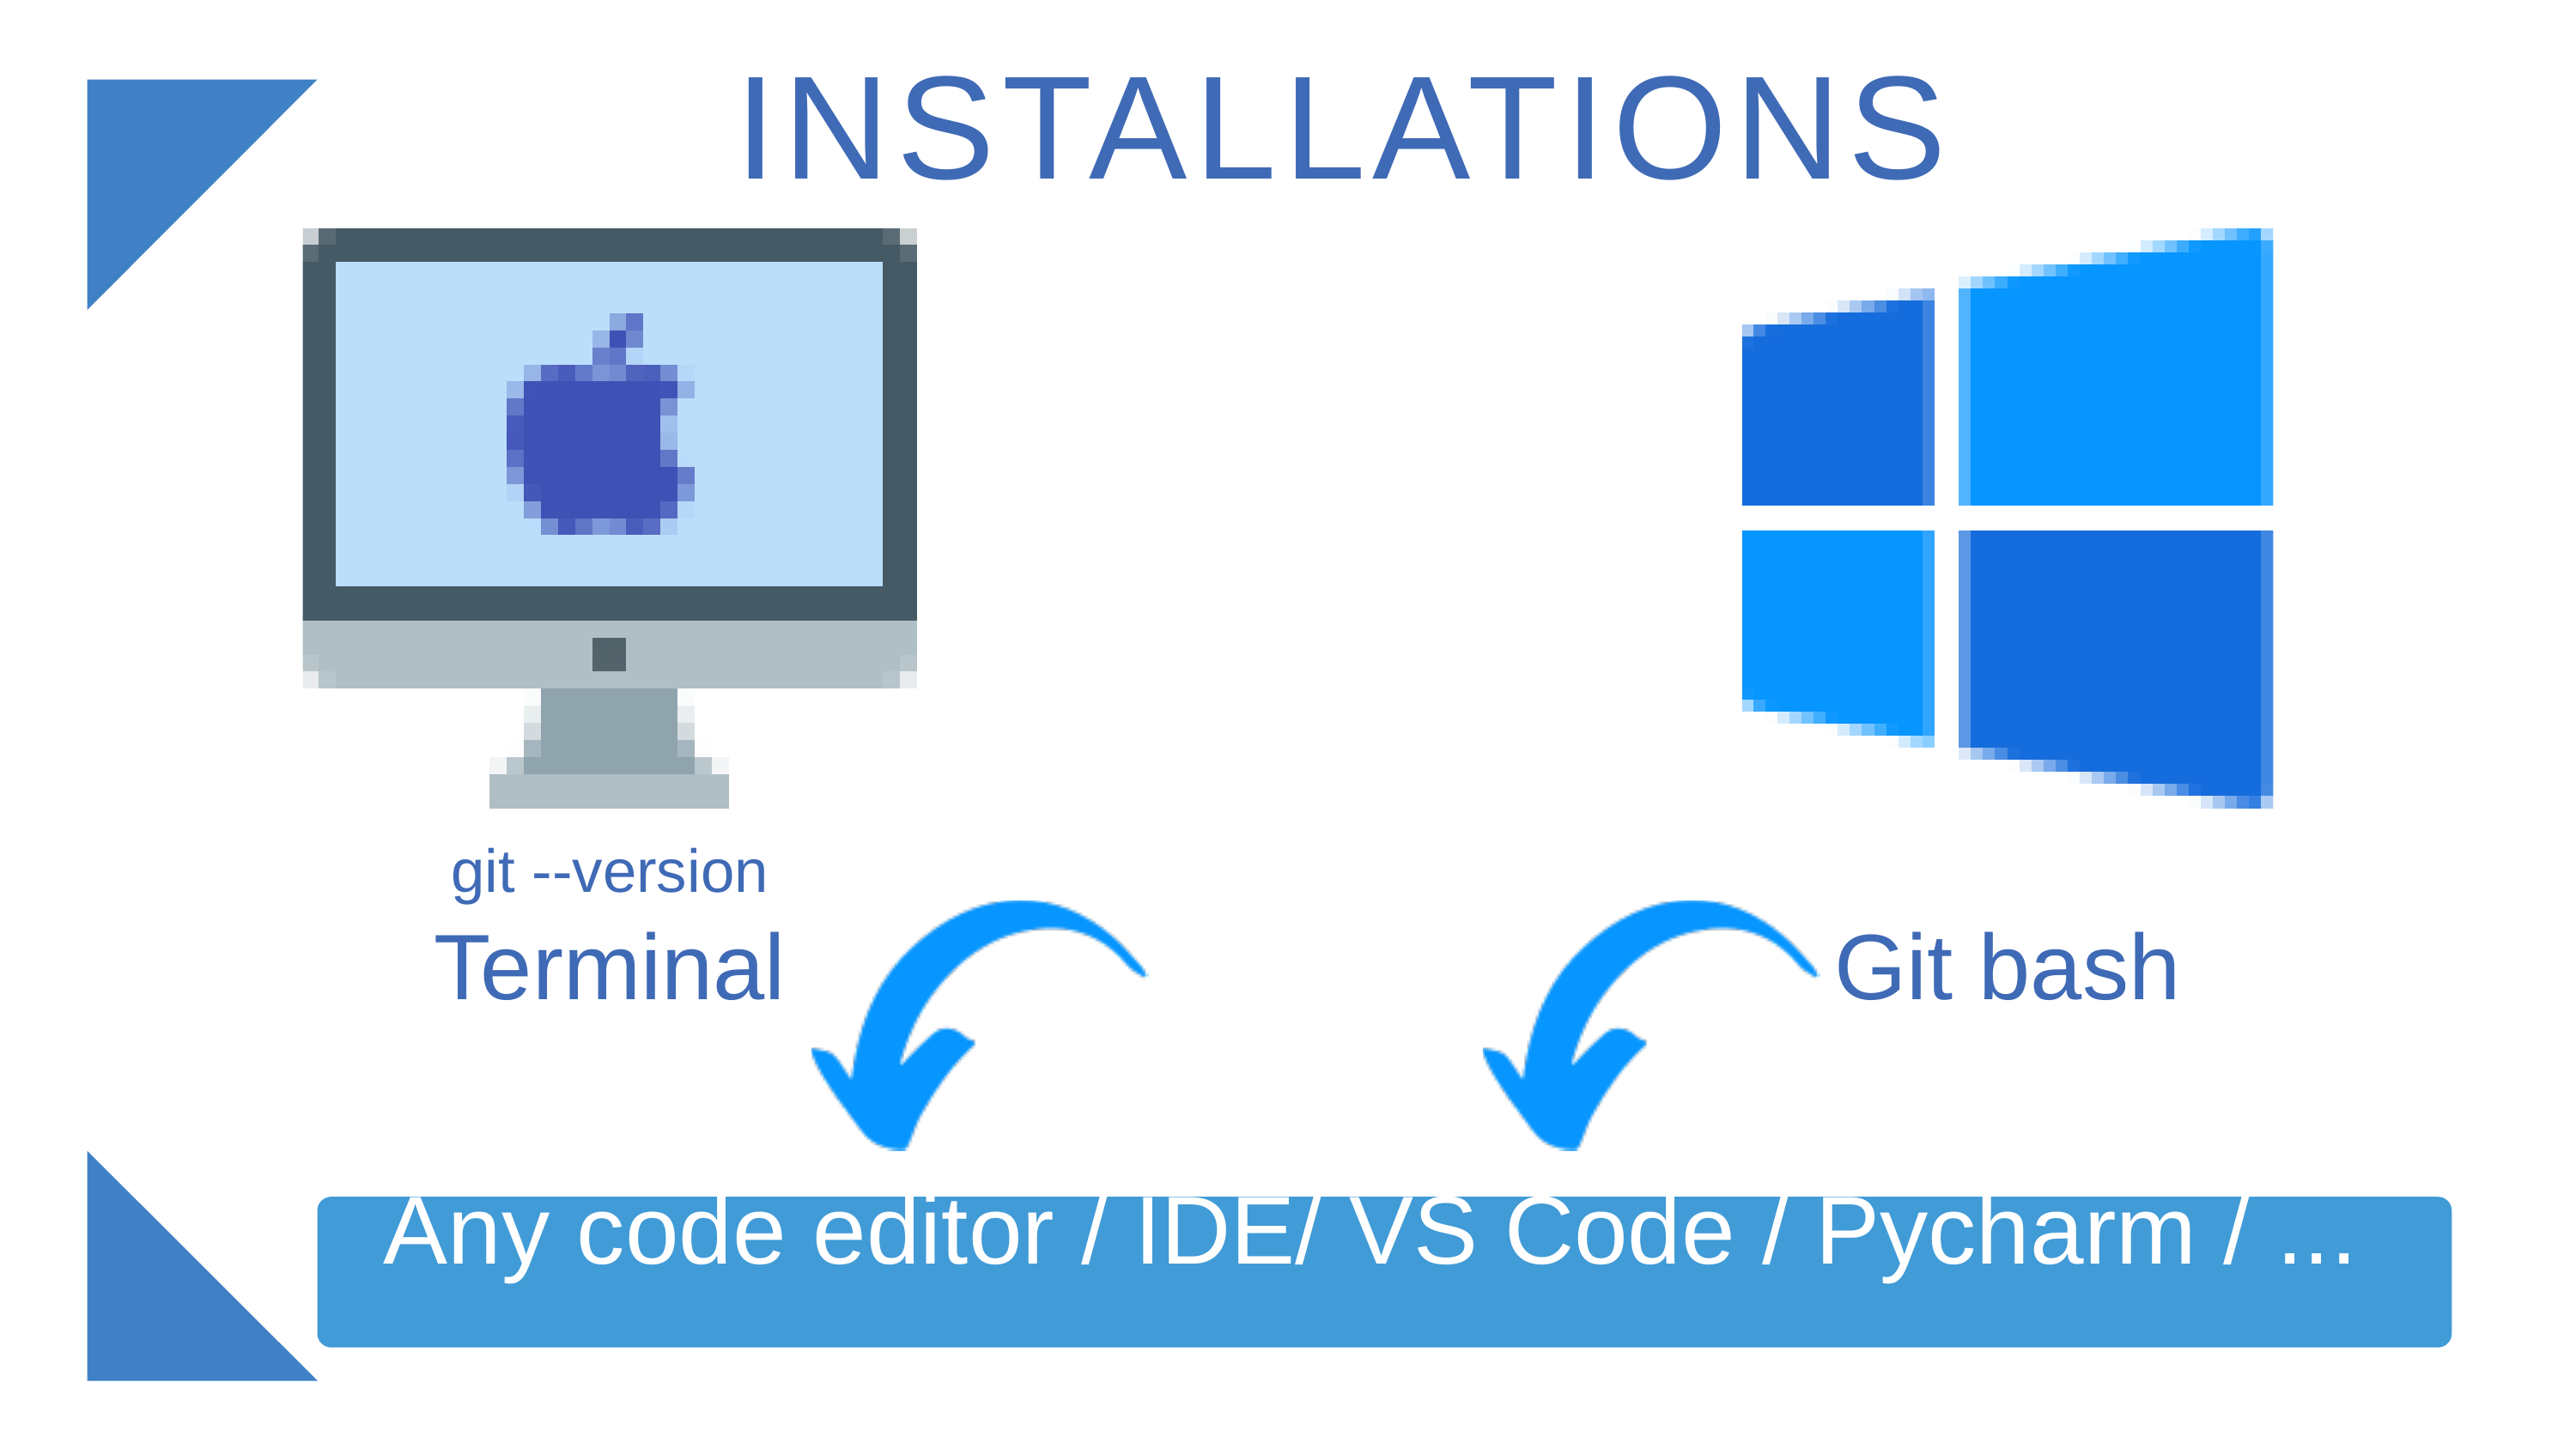

INSTALLATIONS

git --version
Terminal
Git bash

Any code editor / IDE/ VS Code / Pycharm / ...